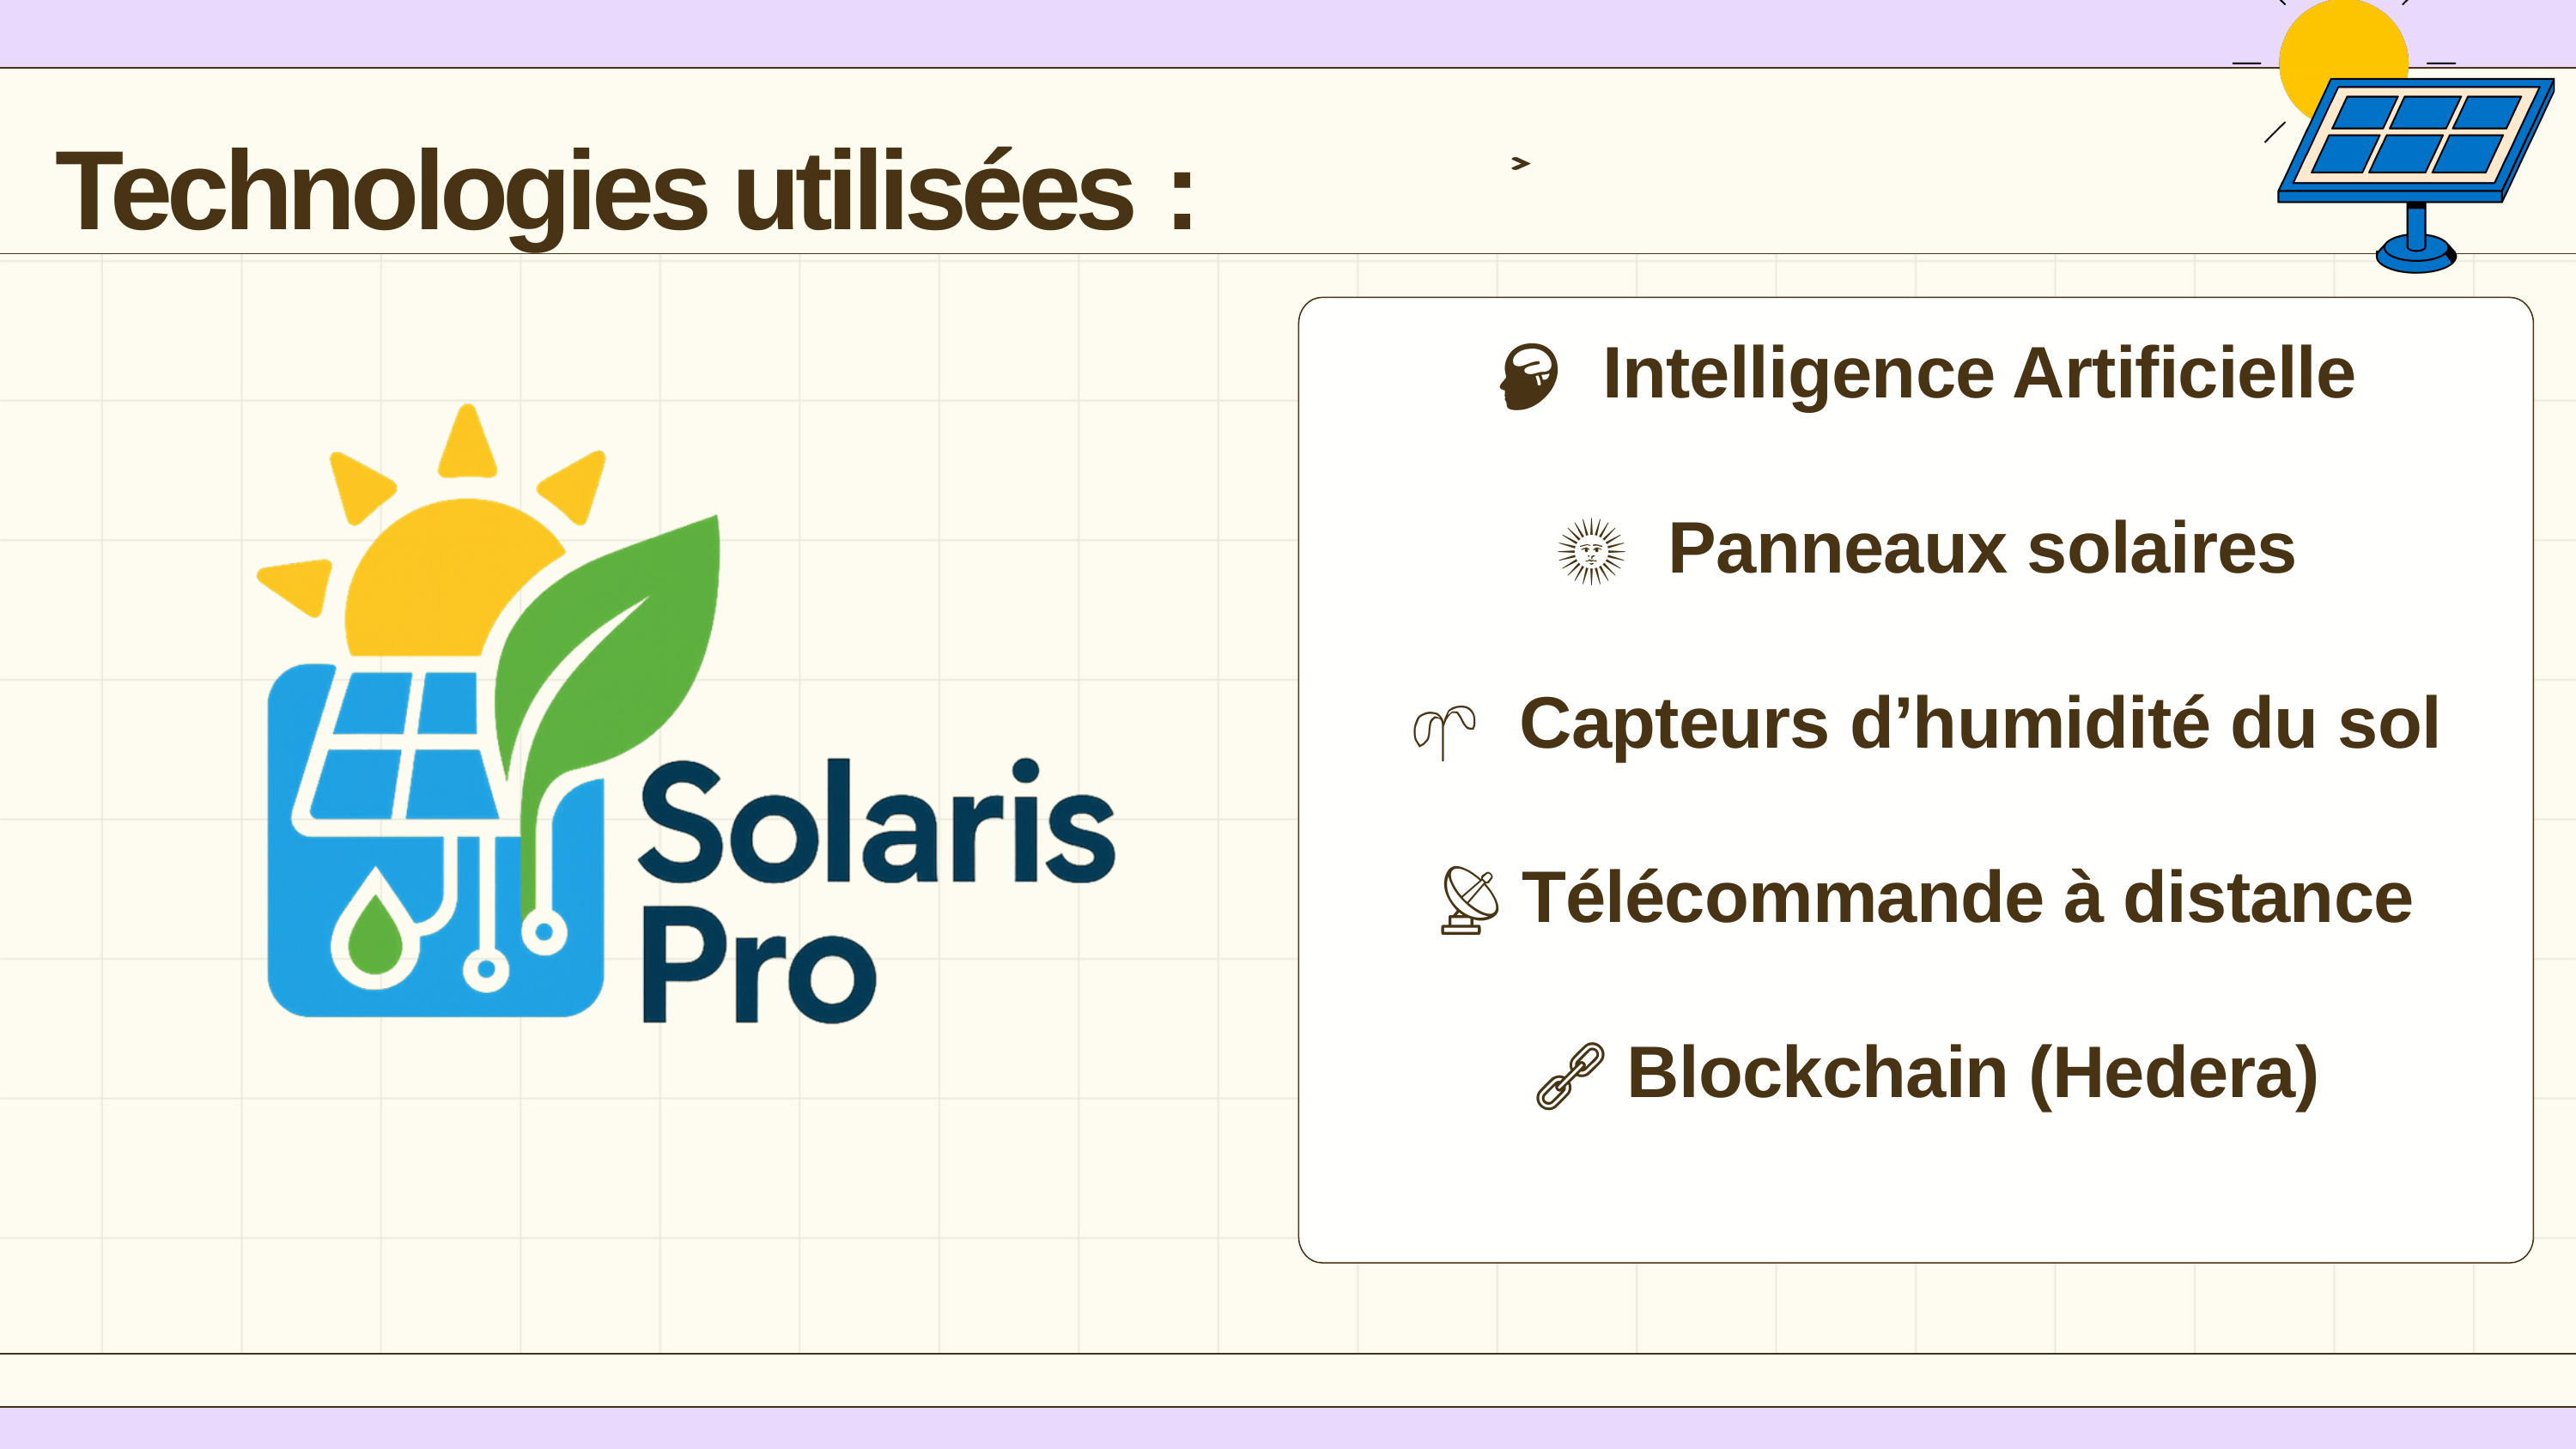

Technologies utilisées :

🧠  Intelligence Artificielle

🌞  Panneaux solaires

🌱  Capteurs d’humidité du sol

📡 Télécommande à distance

🔗 Blockchain (Hedera)